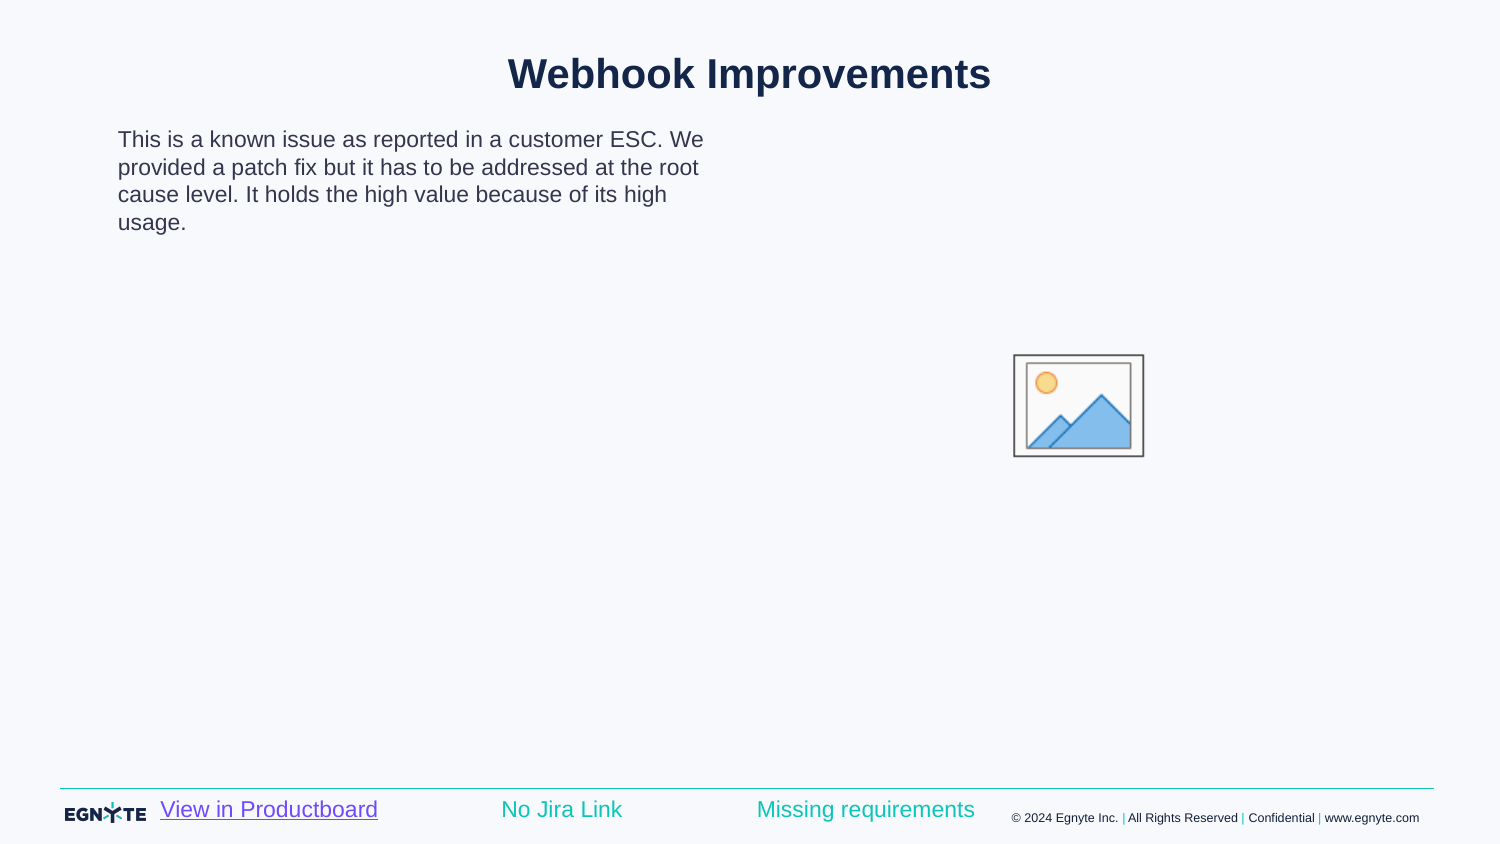

# Webhook Improvements
This is a known issue as reported in a customer ESC. We provided a patch fix but it has to be addressed at the root cause level. It holds the high value because of its high usage.

Missing requirements
No Jira Link
View in Productboard